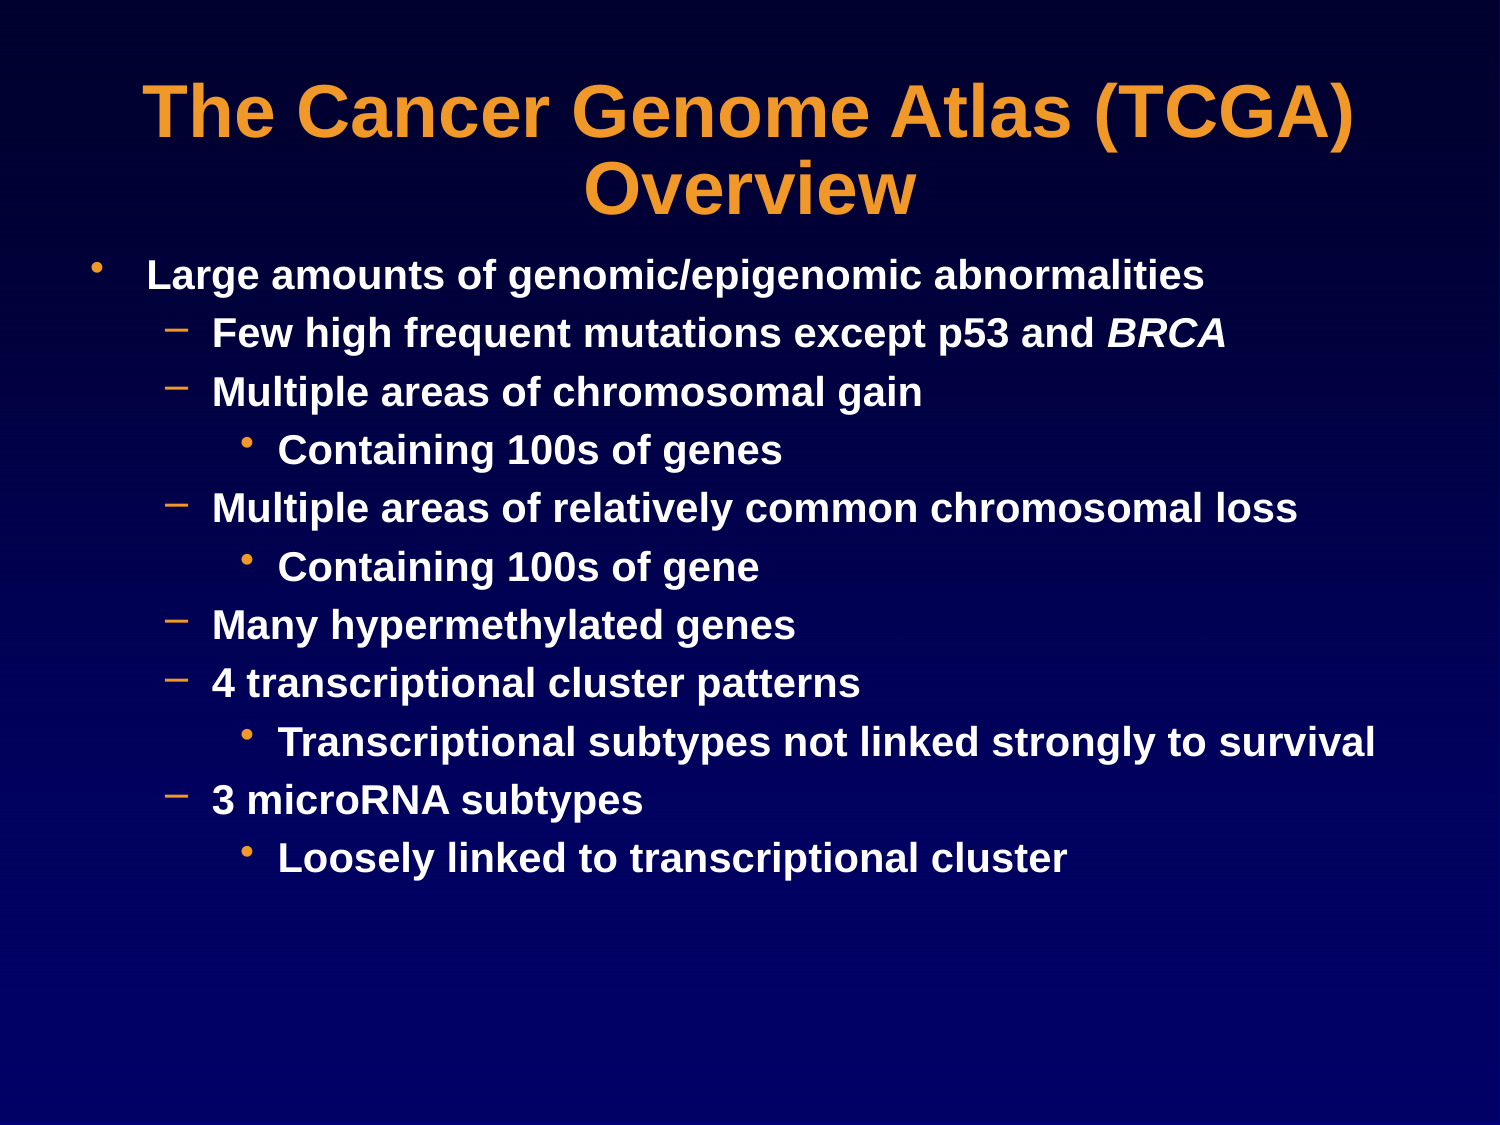

The Cancer Genome Atlas (TCGA) Overview
Large amounts of genomic/epigenomic abnormalities
Few high frequent mutations except p53 and BRCA
Multiple areas of chromosomal gain
Containing 100s of genes
Multiple areas of relatively common chromosomal loss
Containing 100s of gene
Many hypermethylated genes
4 transcriptional cluster patterns
Transcriptional subtypes not linked strongly to survival
3 microRNA subtypes
Loosely linked to transcriptional cluster